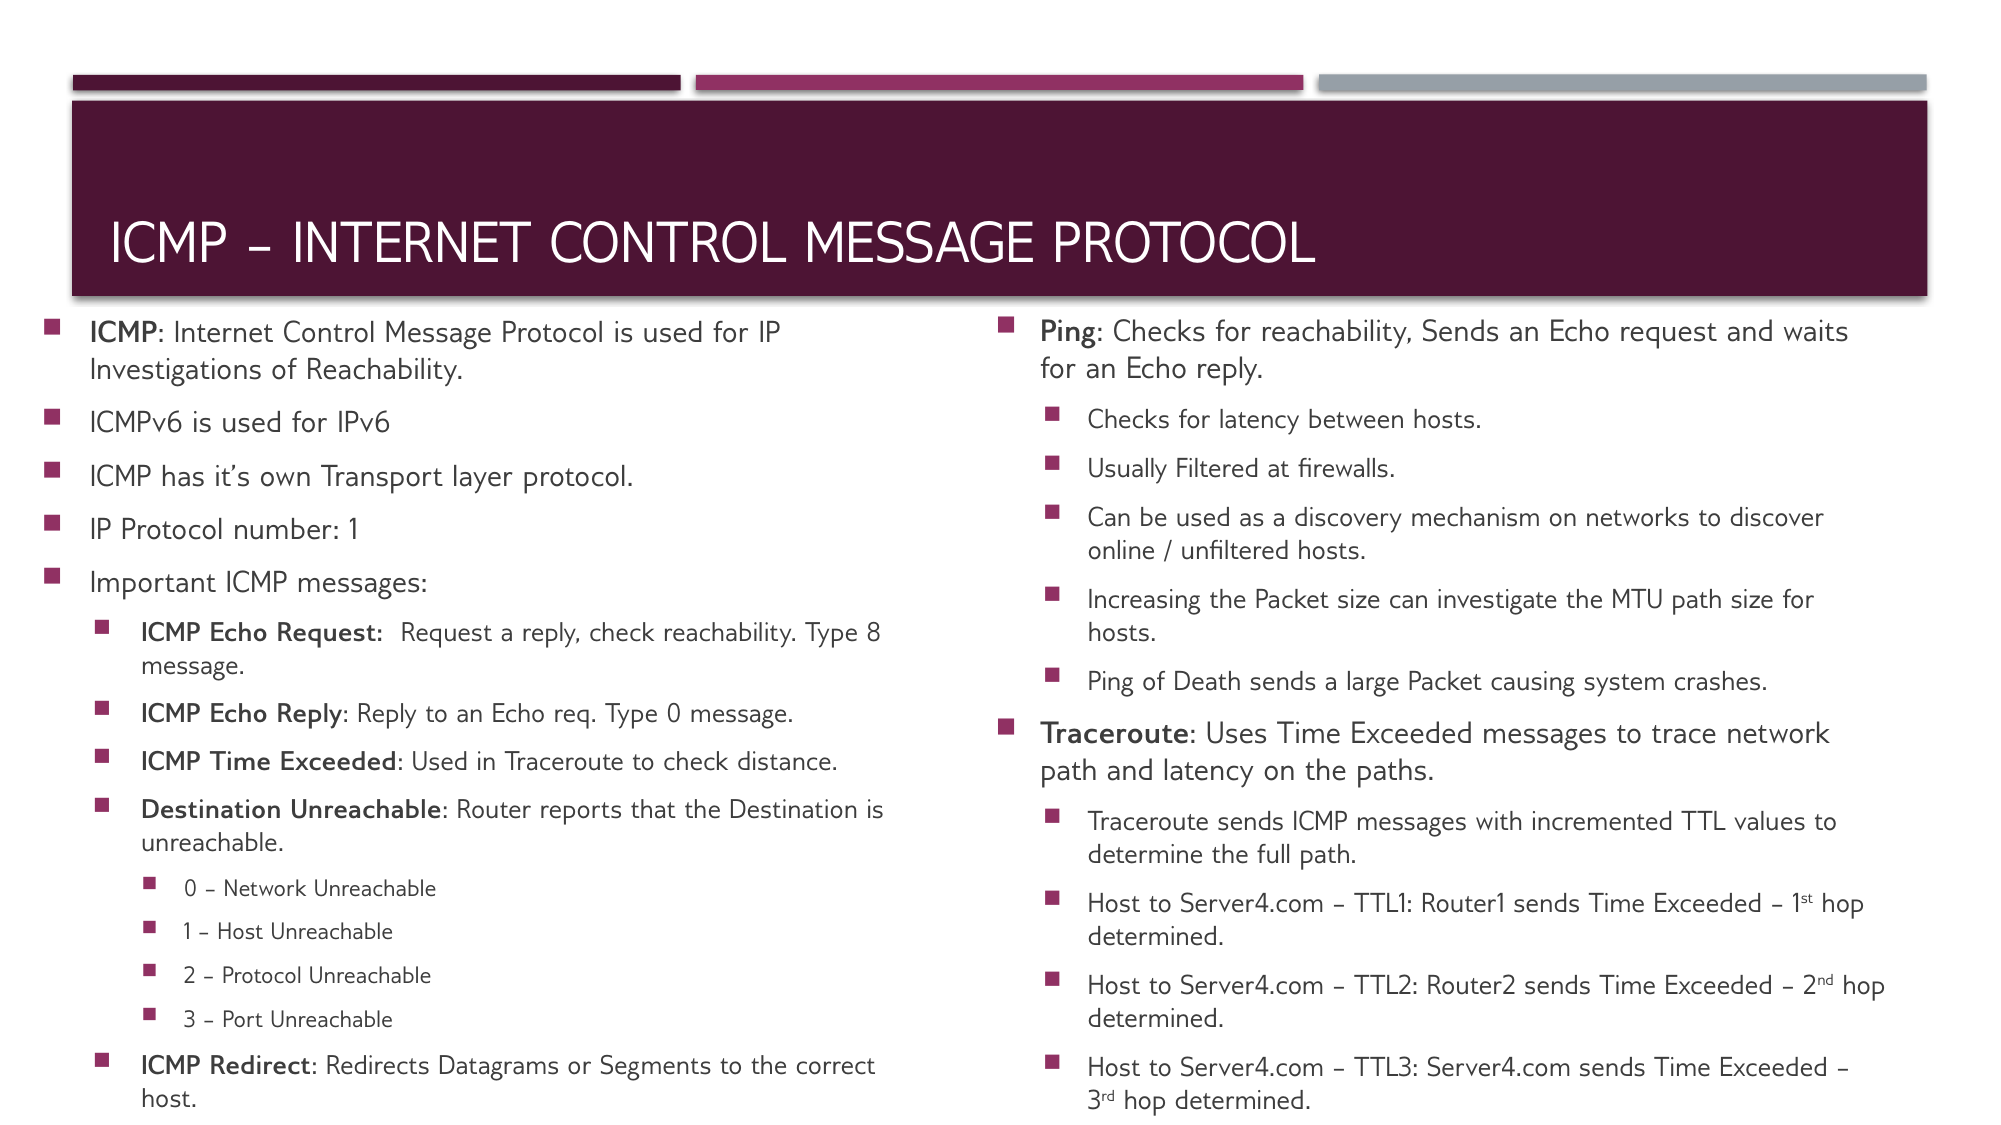

# ICMP – Internet control message protocol
ICMP: Internet Control Message Protocol is used for IP Investigations of Reachability.
ICMPv6 is used for IPv6
ICMP has it’s own Transport layer protocol.
IP Protocol number: 1
Important ICMP messages:
ICMP Echo Request:  Request a reply, check reachability. Type 8 message.
ICMP Echo Reply: Reply to an Echo req. Type 0 message.
ICMP Time Exceeded: Used in Traceroute to check distance.
Destination Unreachable: Router reports that the Destination is unreachable.
0 – Network Unreachable
1 – Host Unreachable
2 – Protocol Unreachable
3 – Port Unreachable
ICMP Redirect: Redirects Datagrams or Segments to the correct host.
Ping: Checks for reachability, Sends an Echo request and waits for an Echo reply.
Checks for latency between hosts.
Usually Filtered at firewalls.
Can be used as a discovery mechanism on networks to discover online / unfiltered hosts.
Increasing the Packet size can investigate the MTU path size for hosts.
Ping of Death sends a large Packet causing system crashes.
Traceroute: Uses Time Exceeded messages to trace network path and latency on the paths.
Traceroute sends ICMP messages with incremented TTL values to determine the full path.
Host to Server4.com – TTL1: Router1 sends Time Exceeded – 1st hop determined.
Host to Server4.com – TTL2: Router2 sends Time Exceeded – 2nd hop determined.
Host to Server4.com – TTL3: Server4.com sends Time Exceeded –  3rd hop determined.